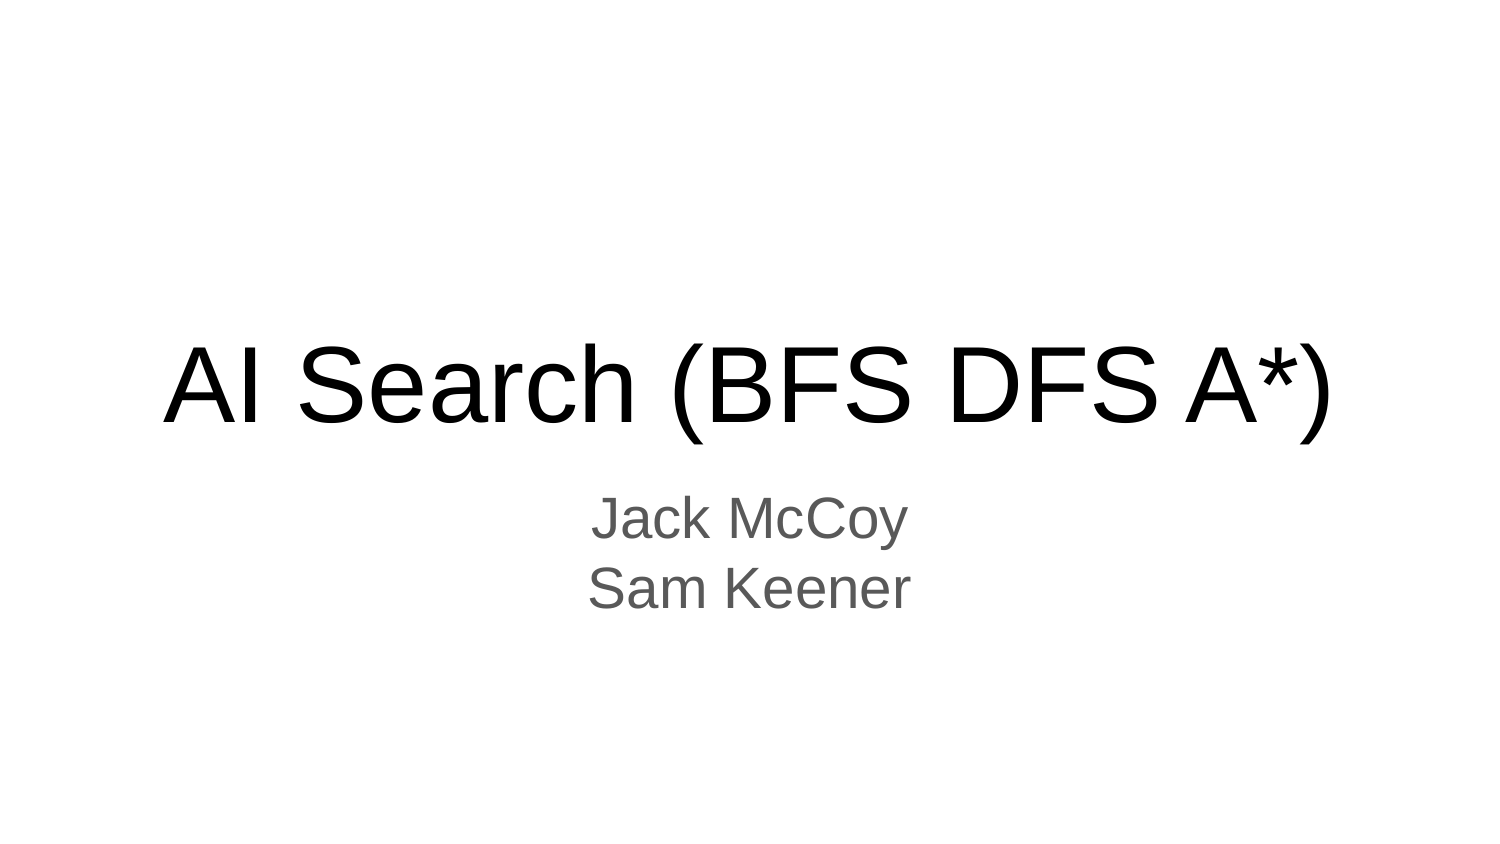

# AI Search (BFS DFS A*)
Jack McCoy
Sam Keener